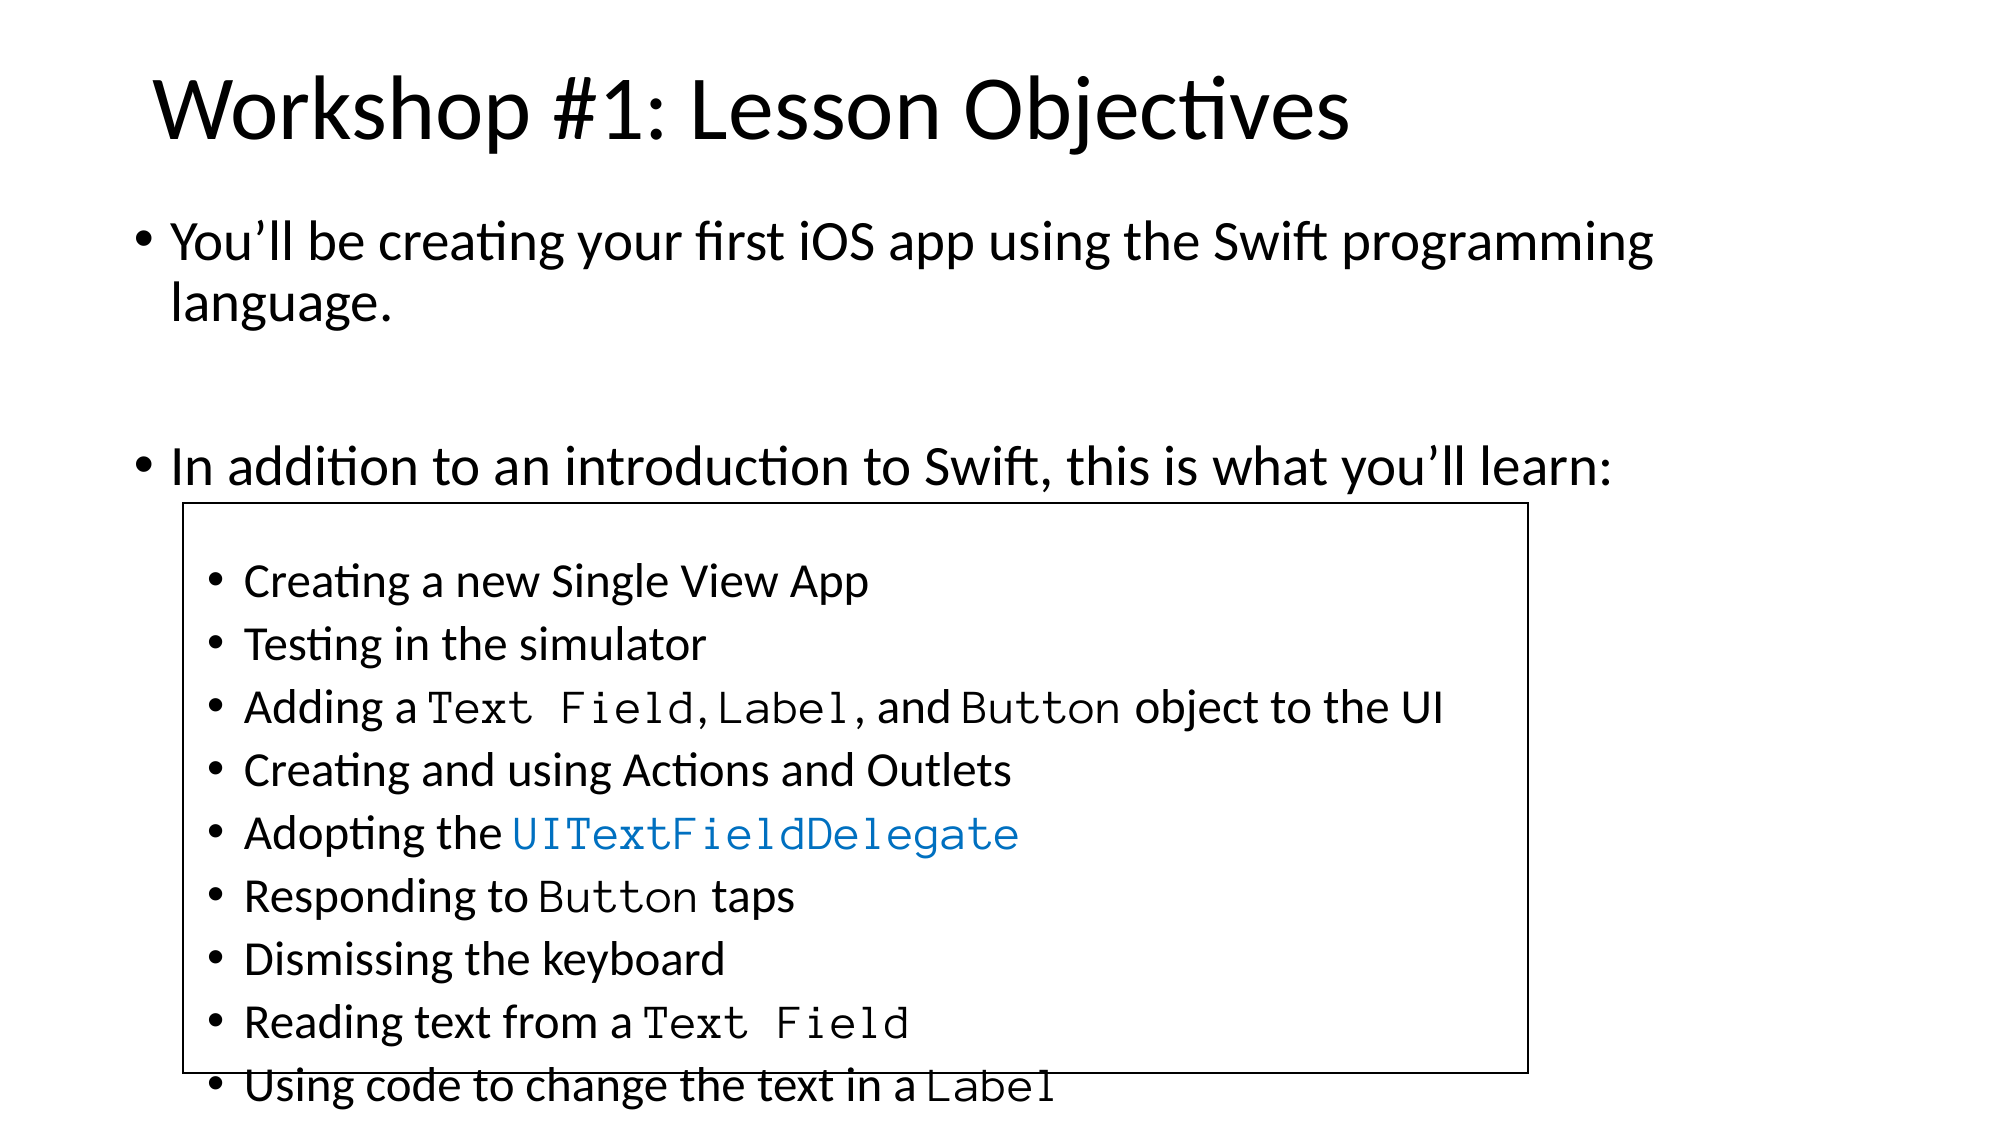

# Workshop #1: Lesson Objectives
You’ll be creating your first iOS app using the Swift programming language.

In addition to an introduction to Swift, this is what you’ll learn:

Creating a new Single View App
Testing in the simulator
Adding a Text Field, Label, and Button object to the UI
Creating and using Actions and Outlets
Adopting the UITextFieldDelegate
Responding to Button taps
Dismissing the keyboard
Reading text from a Text Field
Using code to change the text in a Label